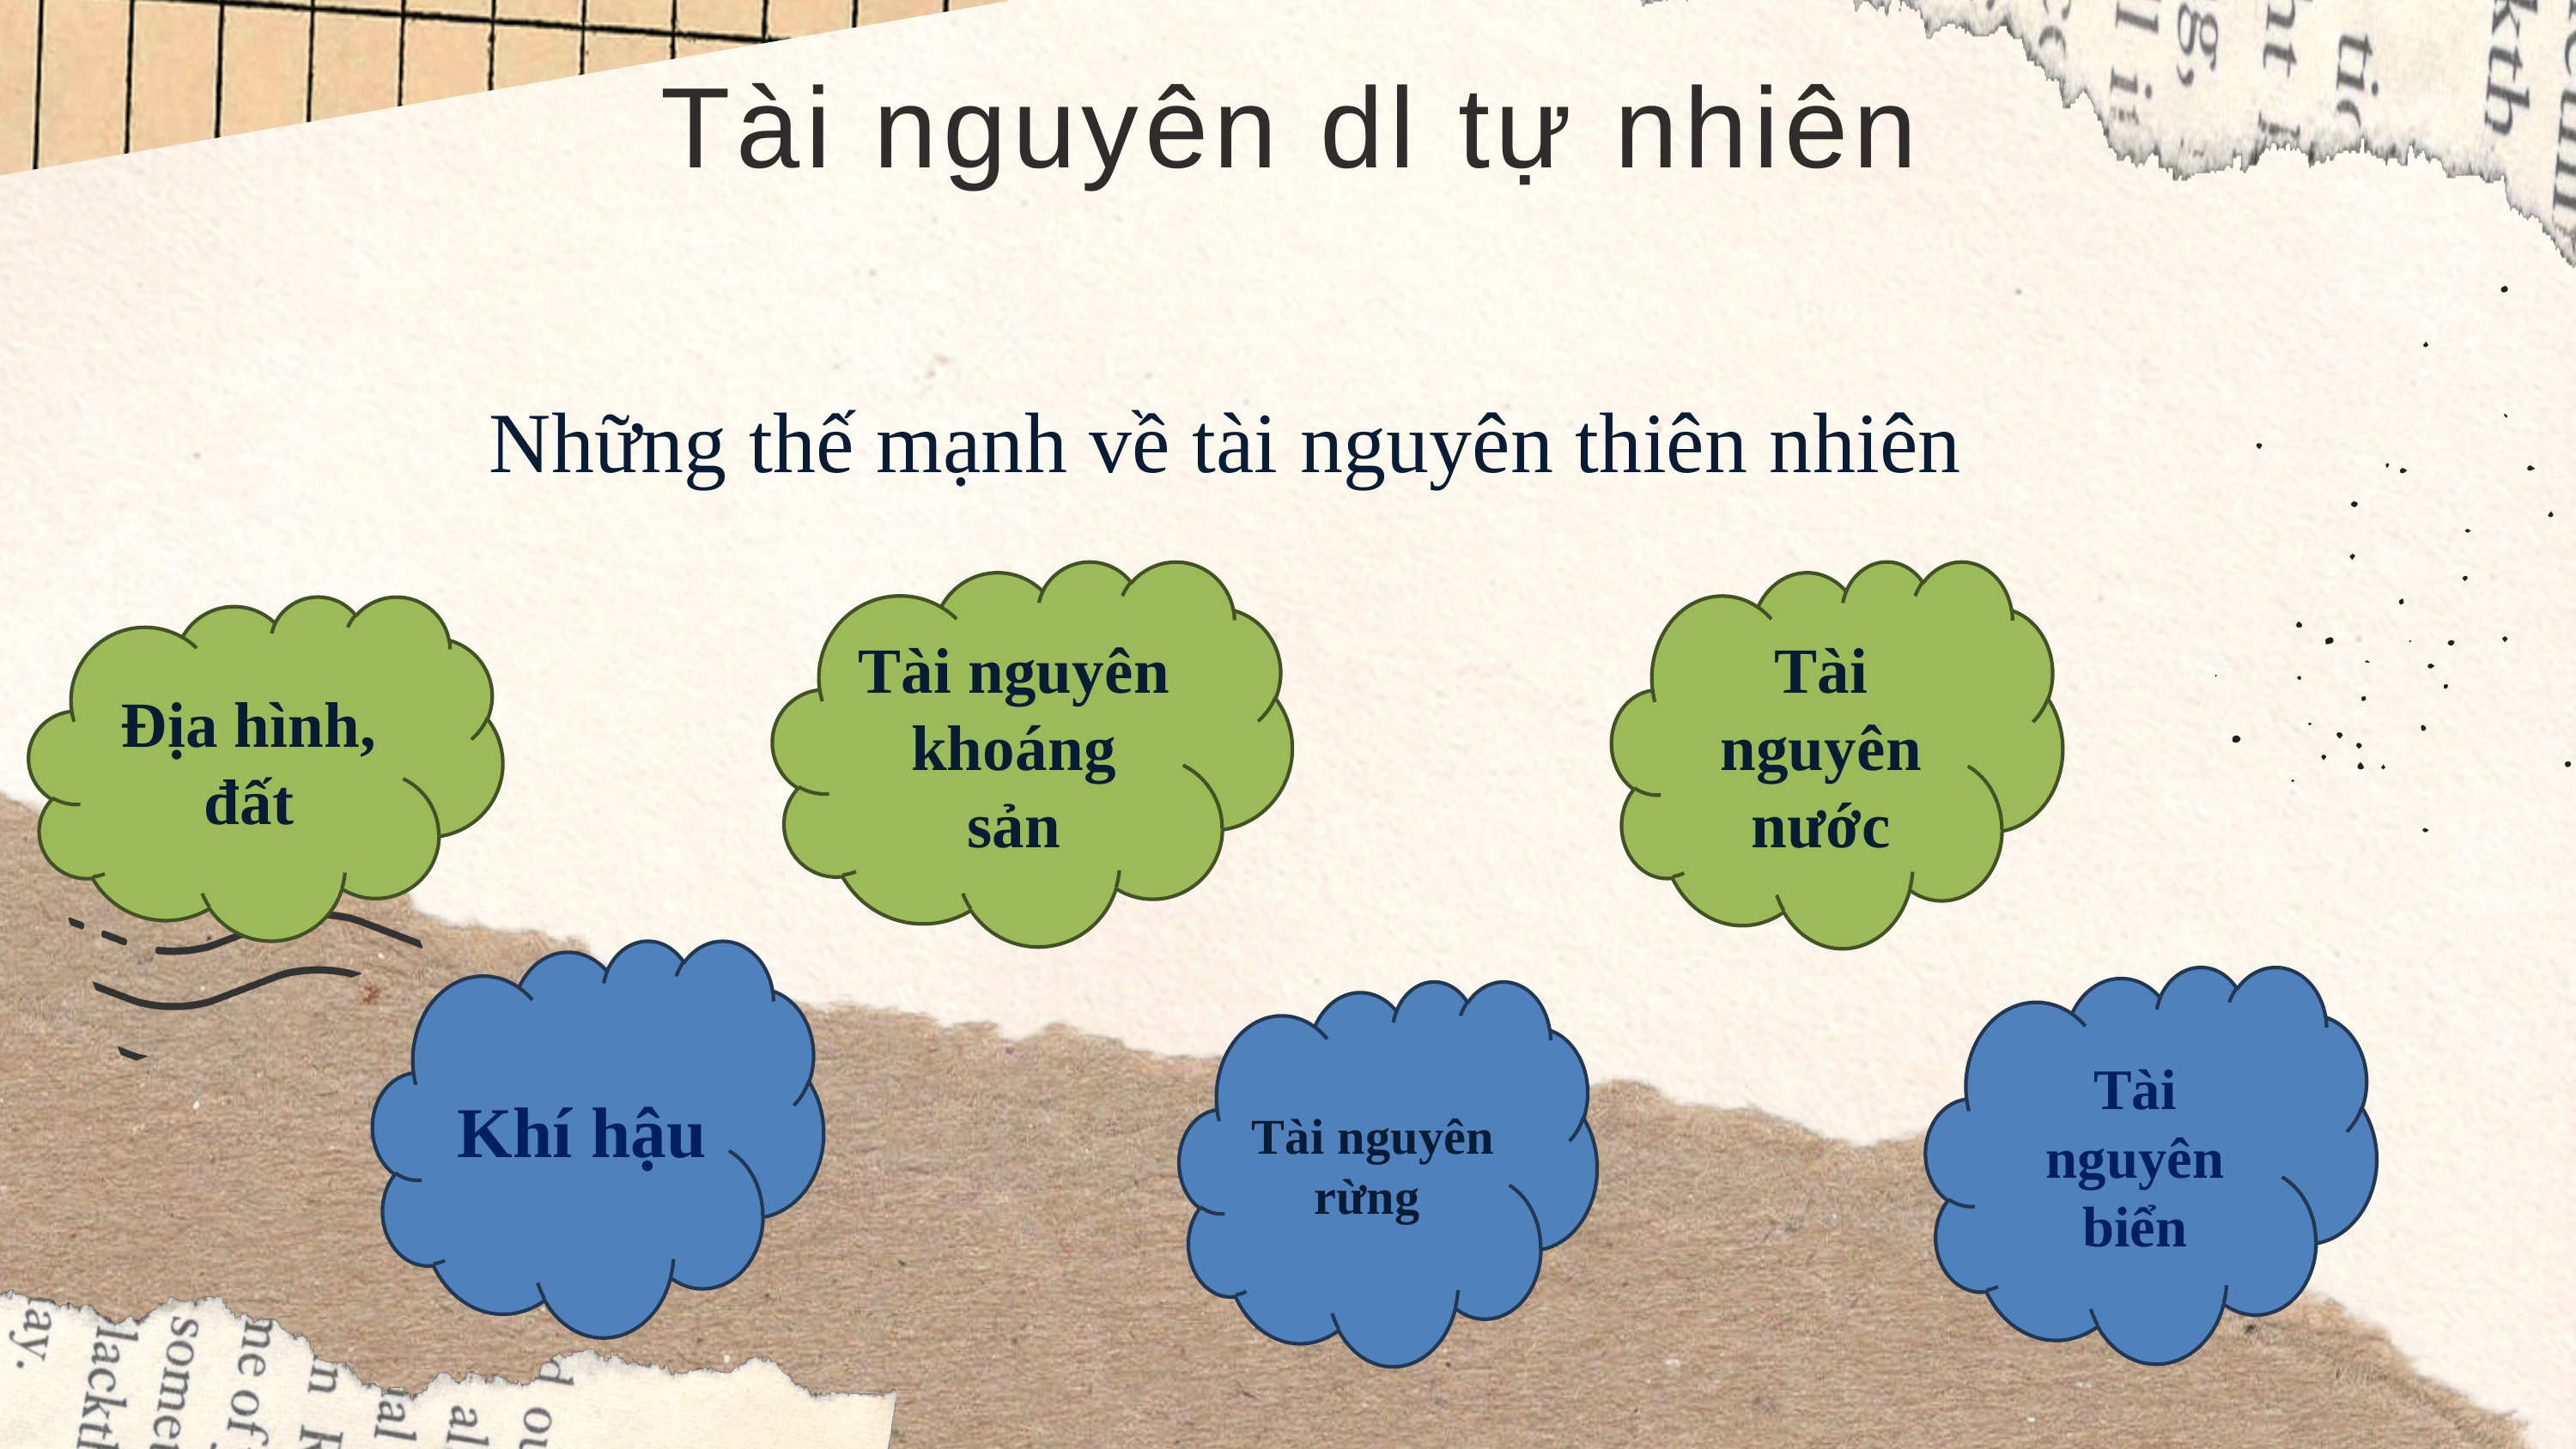

Tài nguyên dl tự nhiên

Những thế mạnh về tài nguyên thiên nhiên
Tài nguyên khoáng sản
Tài nguyên nước
Địa hình, đất

Khí hậu
Tài nguyên biển
Tài nguyên rừng